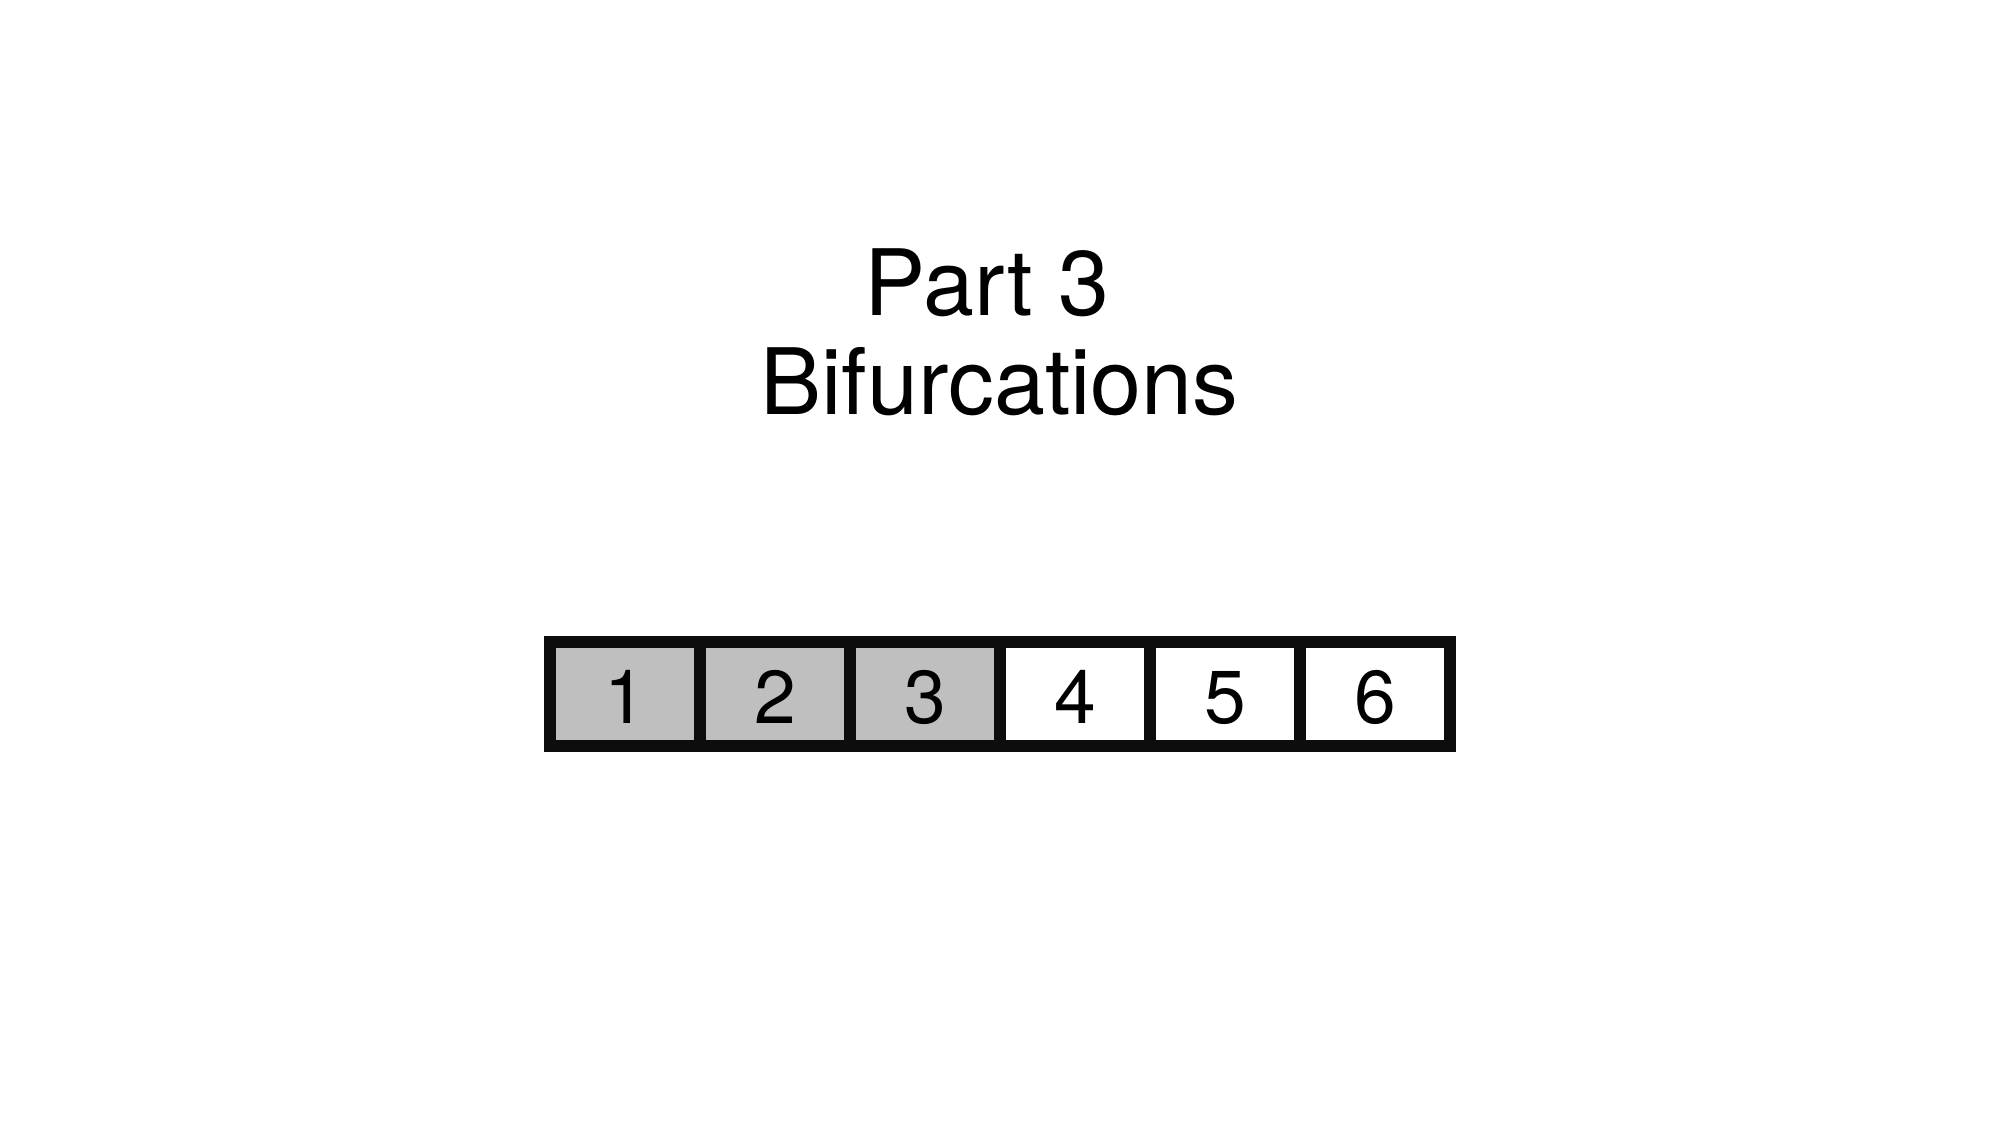

# Part 3 Bifurcations
1
2
3
4
5
6